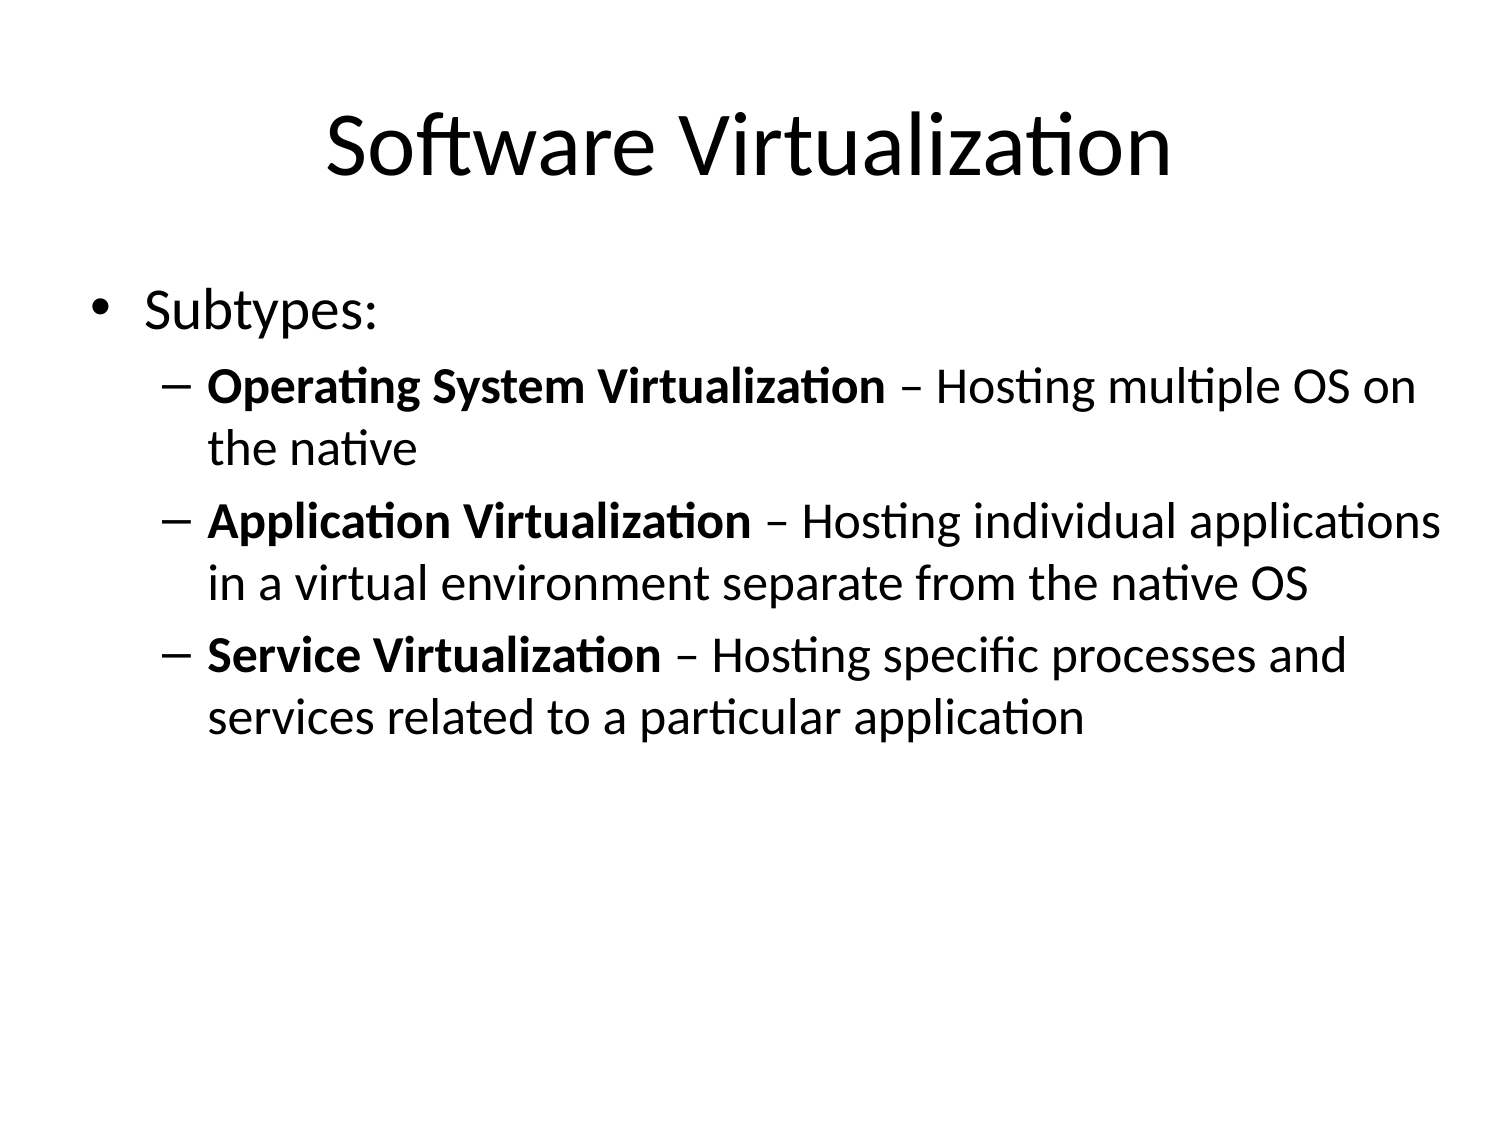

# Software Virtualization
Subtypes:
Operating System Virtualization – Hosting multiple OS on the native
Application Virtualization – Hosting individual applications in a virtual environment separate from the native OS
Service Virtualization – Hosting specific processes and services related to a particular application